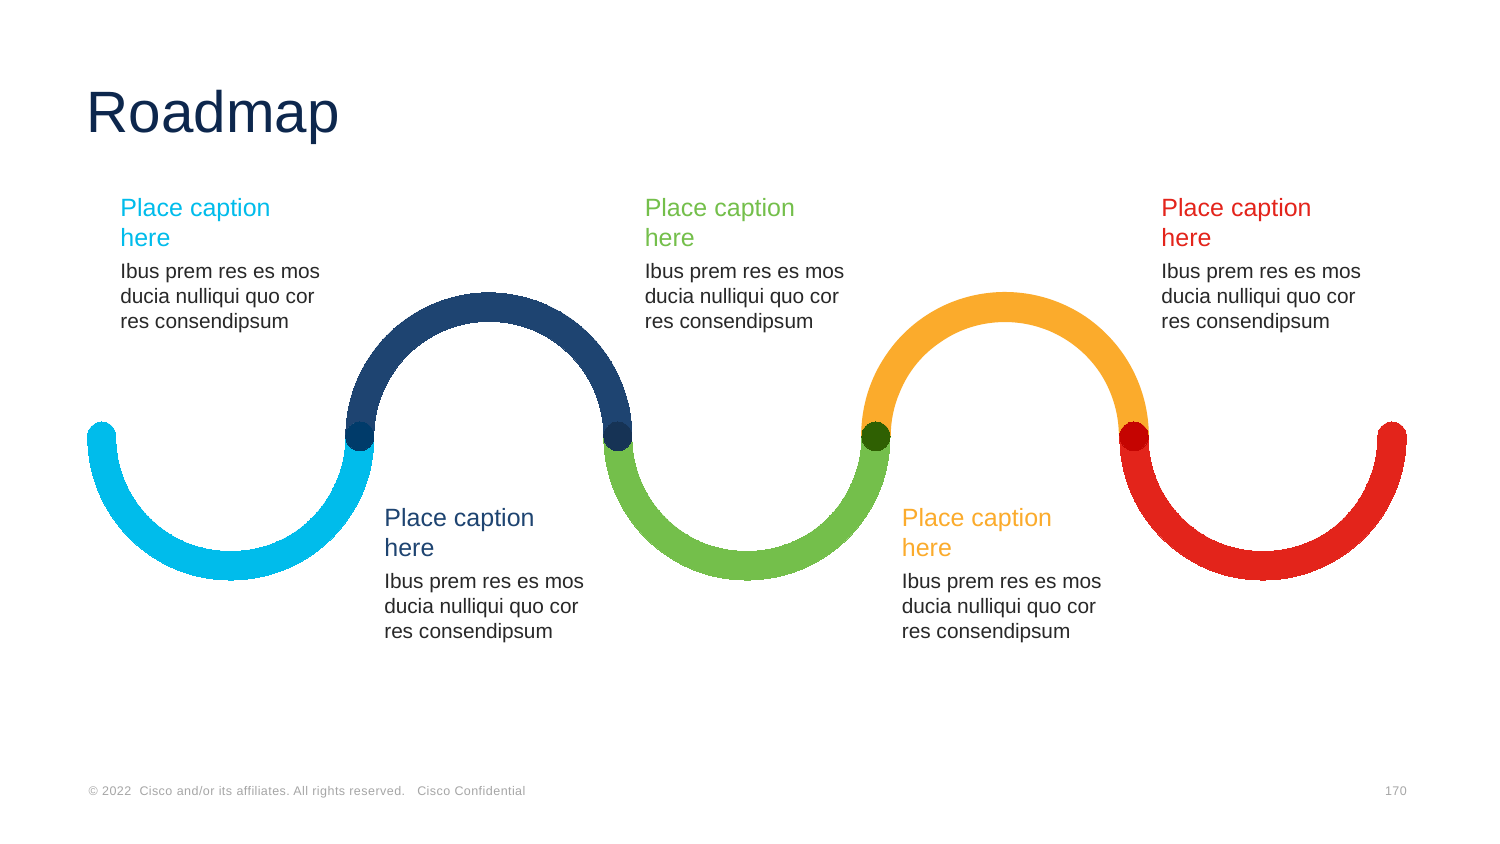

# Roadmap
Place caption here
Ibus prem res es mos ducia nulliqui quo cor res consendipsum
Place caption here
Ibus prem res es mos ducia nulliqui quo cor res consendipsum
Place caption here
Ibus prem res es mos ducia nulliqui quo cor res consendipsum

Place caption here
Ibus prem res es mos ducia nulliqui quo cor res consendipsum
Place caption here
Ibus prem res es mos ducia nulliqui quo cor res consendipsum